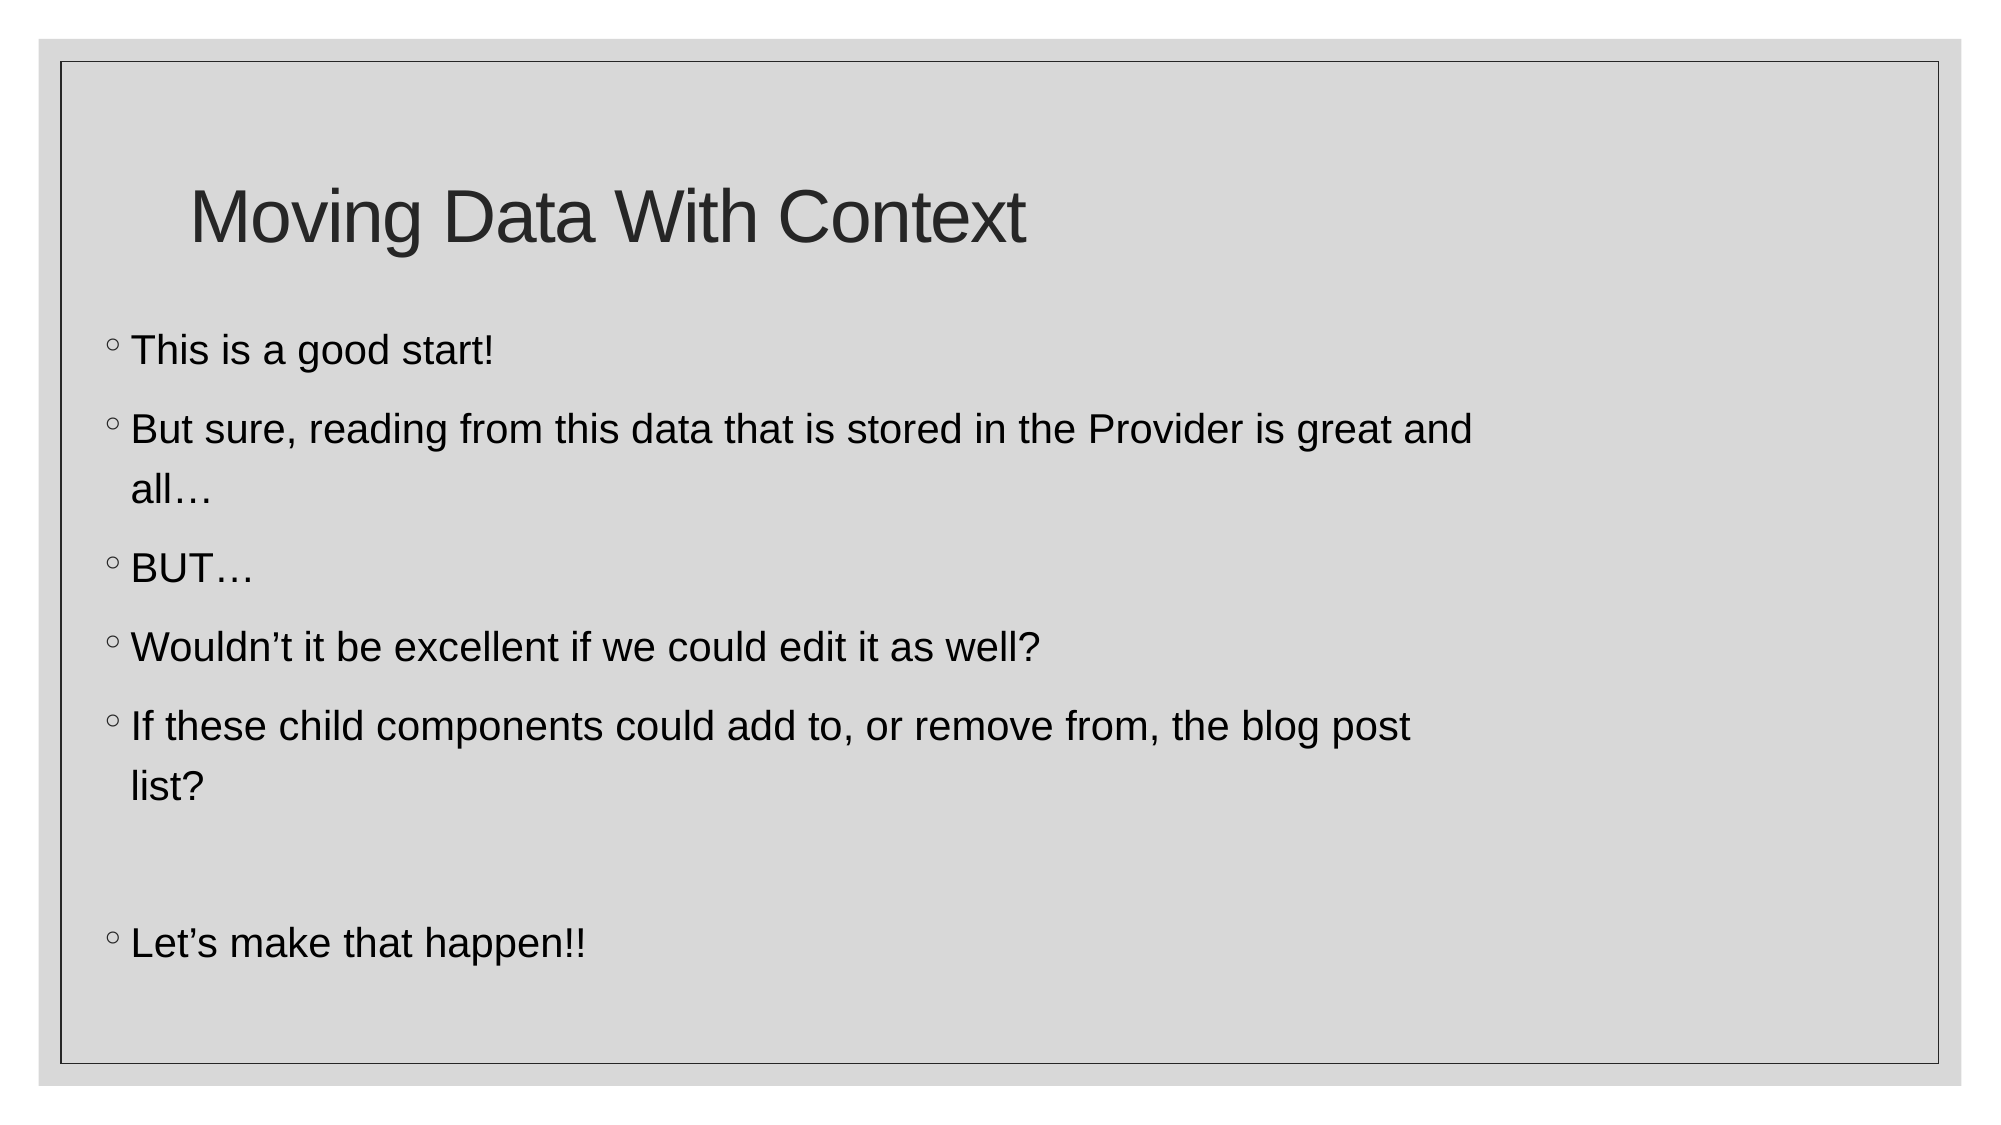

# Moving Data With Context
This is a good start!
But sure, reading from this data that is stored in the Provider is great and all…
BUT…
Wouldn’t it be excellent if we could edit it as well?
If these child components could add to, or remove from, the blog post list?

Let’s make that happen!!